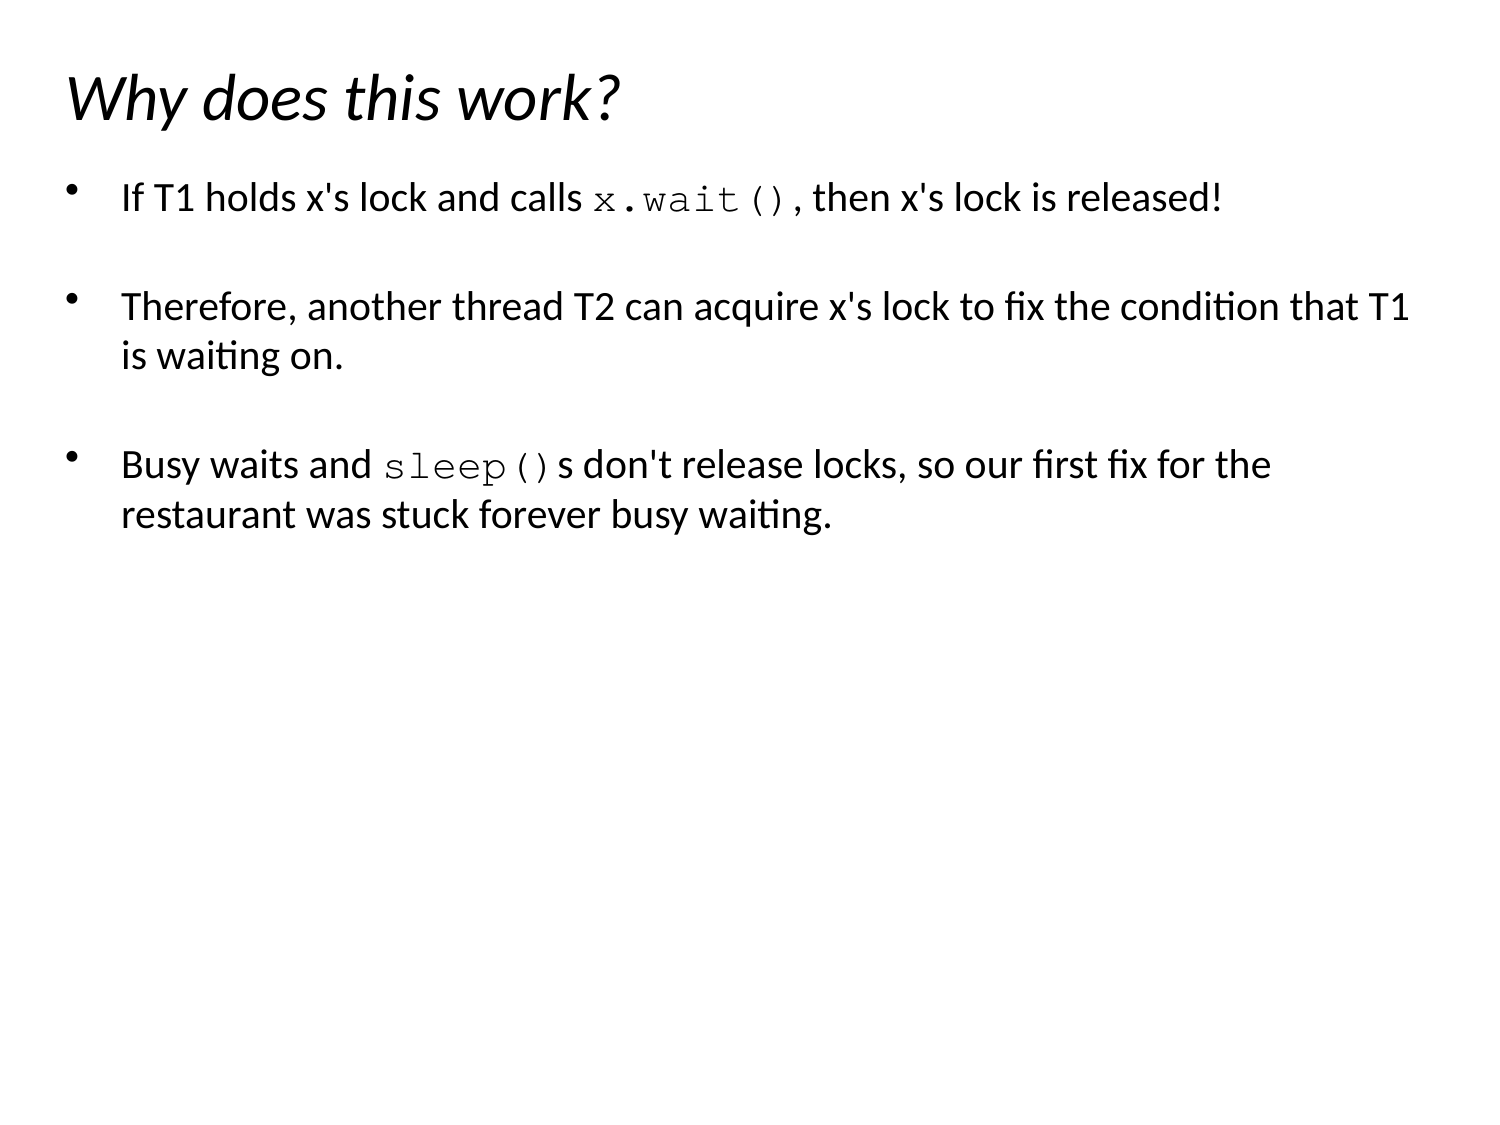

# Why does this work?
If T1 holds x's lock and calls x.wait(), then x's lock is released!
Therefore, another thread T2 can acquire x's lock to fix the condition that T1 is waiting on.
Busy waits and sleep()s don't release locks, so our first fix for the restaurant was stuck forever busy waiting.